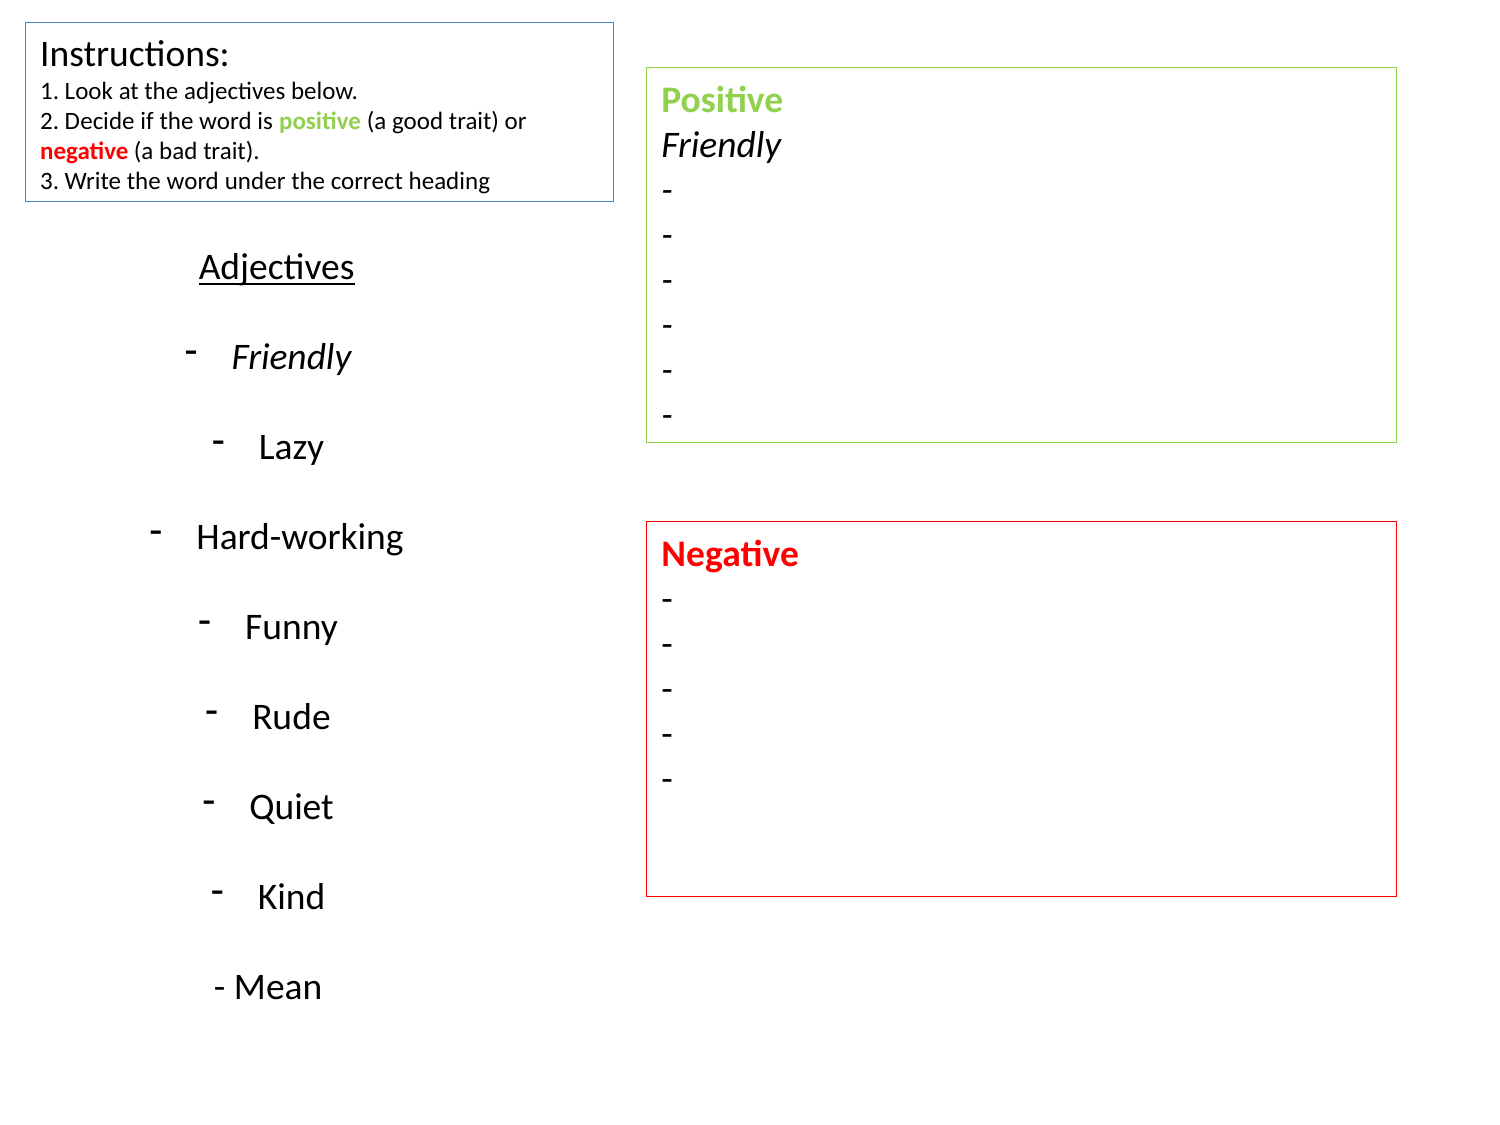

Instructions:
1. Look at the adjectives below.
2. Decide if the word is positive (a good trait) or negative (a bad trait).
3. Write the word under the correct heading
Positive
Friendly
-
-
-
-
-
-
Adjectives

Friendly

Lazy

Hard-working

Funny

Rude

Quiet

Kind

- Mean
Negative
-
-
-
-
-